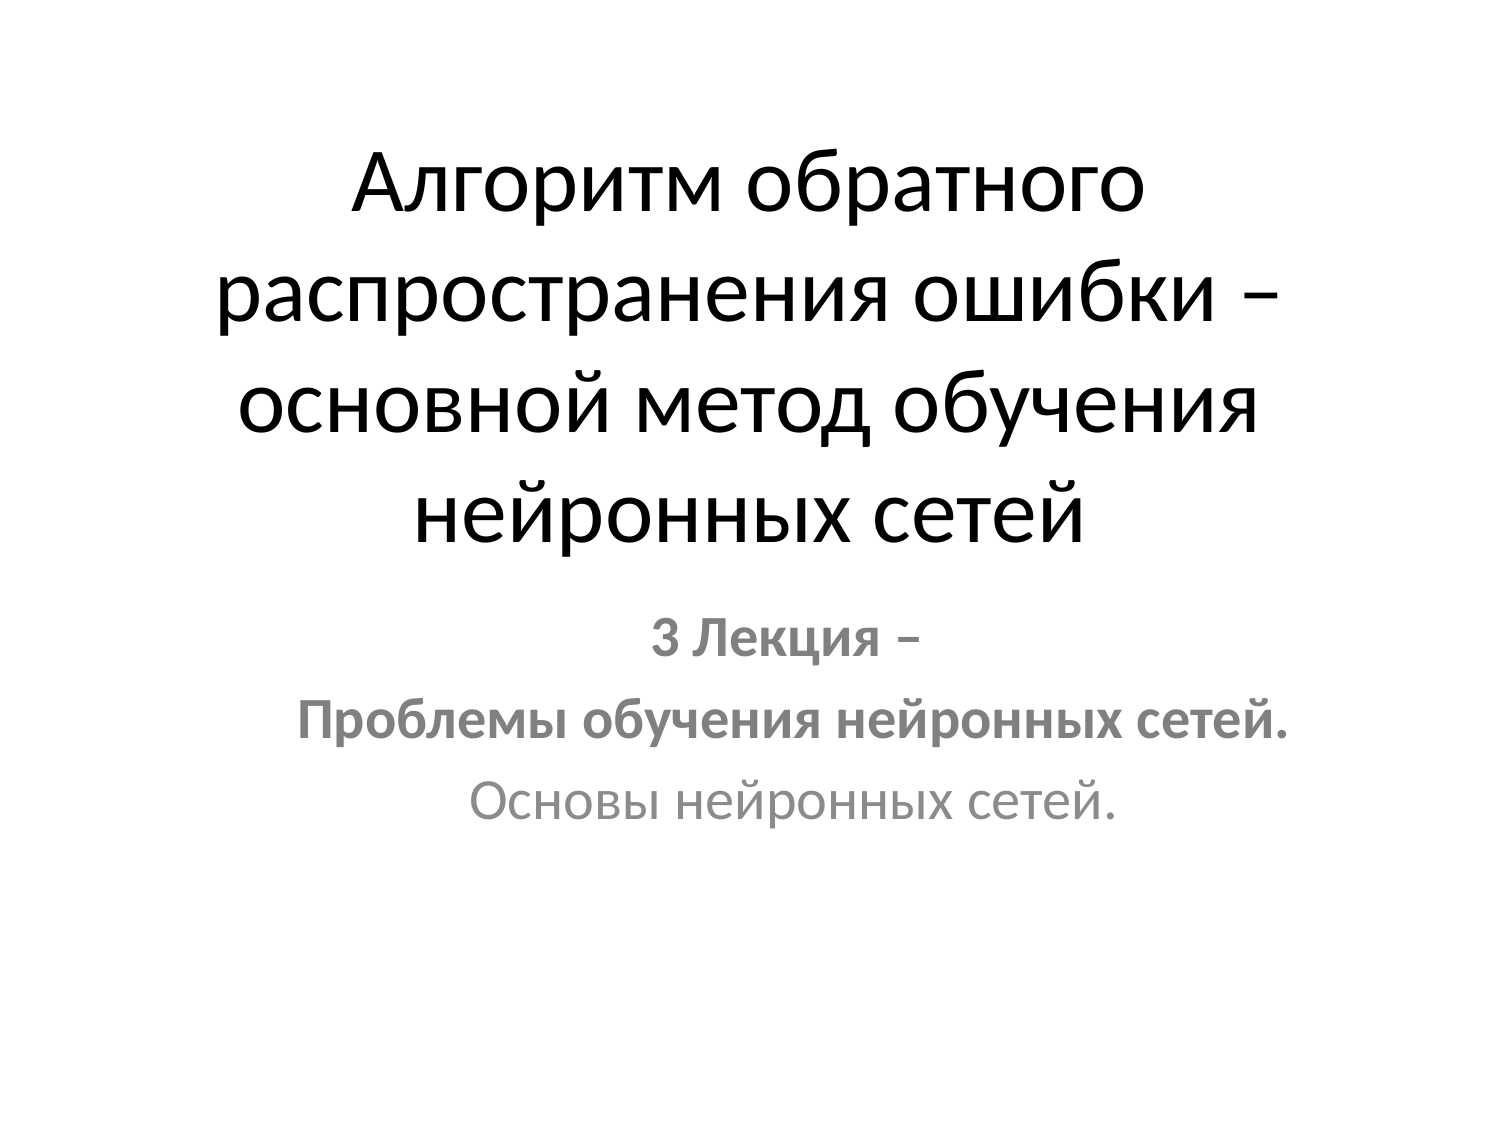

# Алгоритм обратного распространения ошибки – основной метод обучения нейронных сетей
3 Лекция –
Проблемы обучения нейронных сетей.
Основы нейронных сетей.